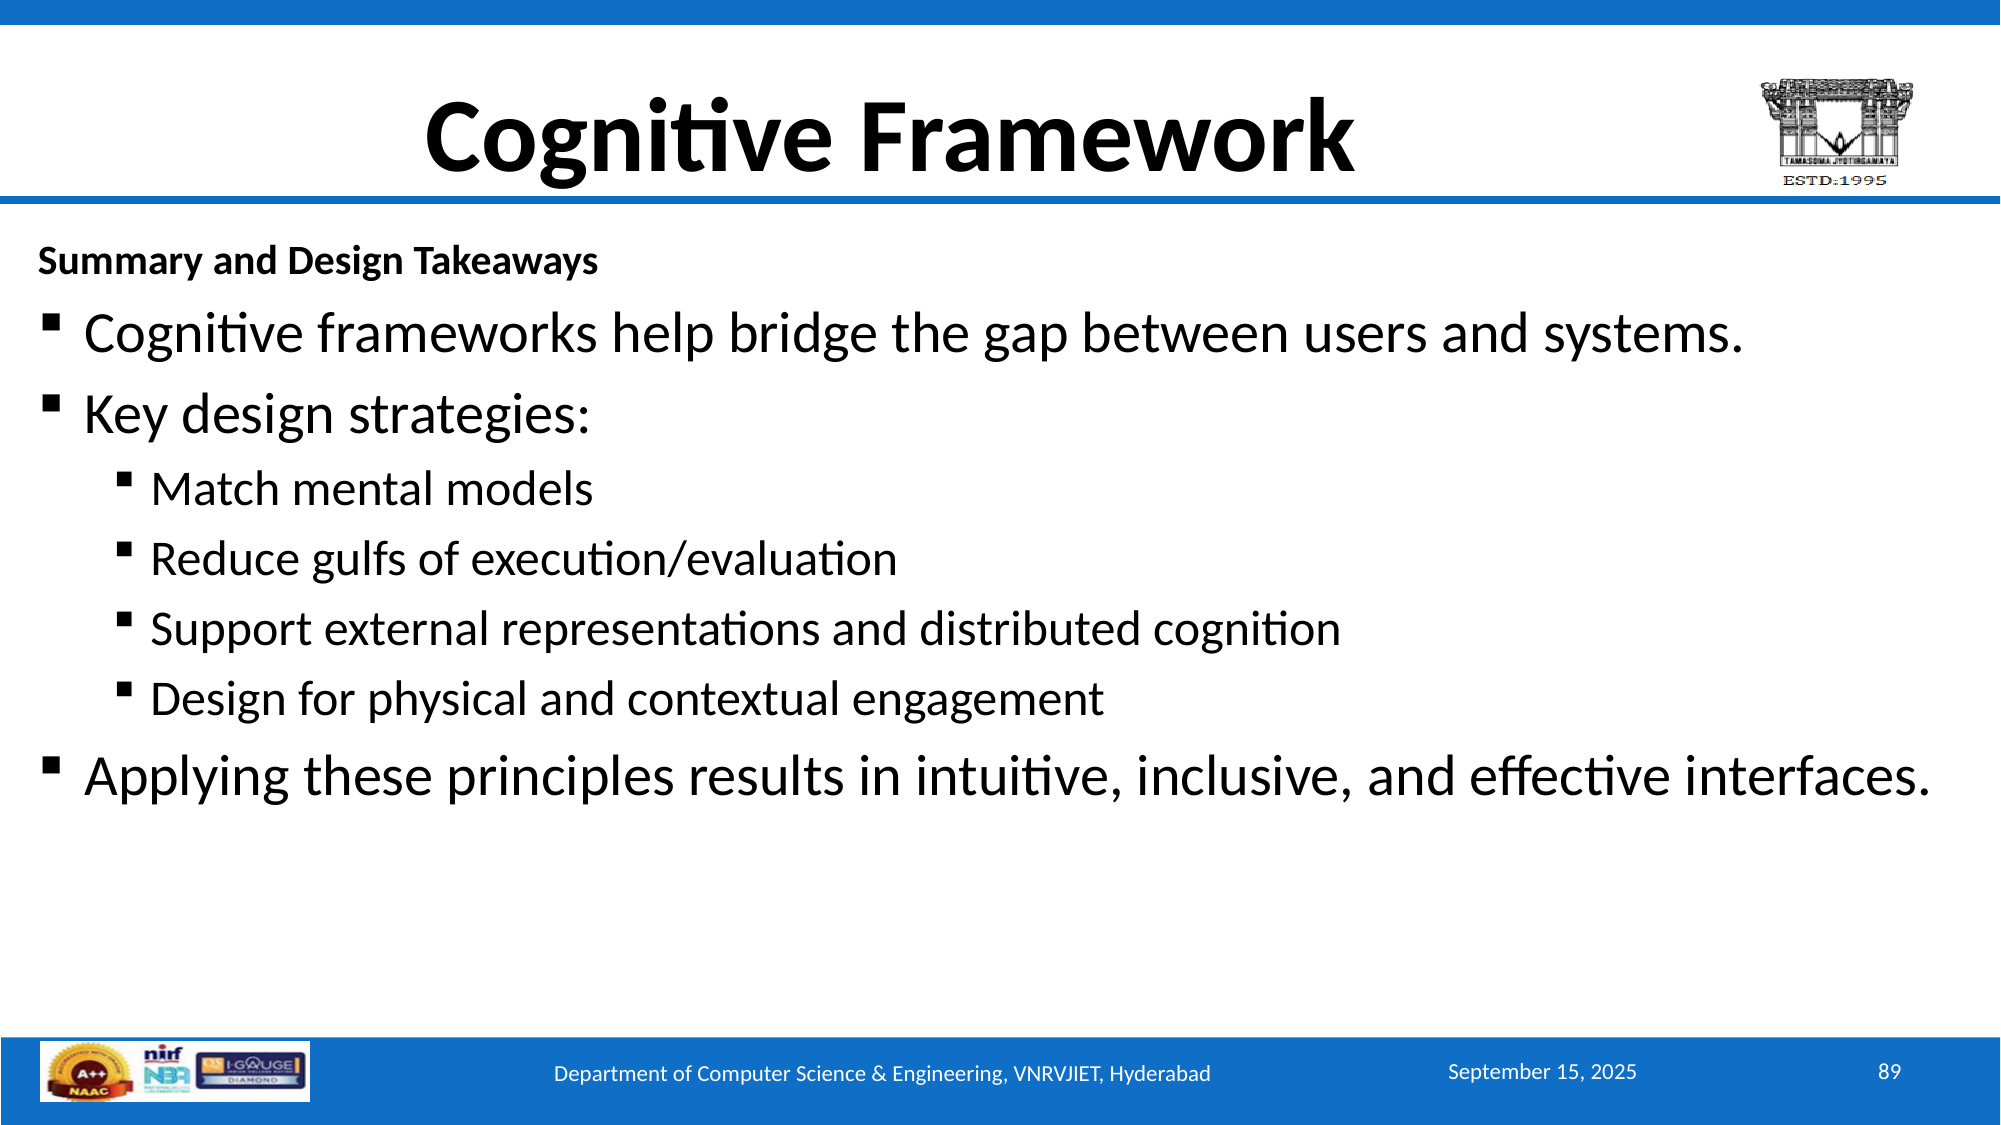

# Cognitive Framework
Summary and Design Takeaways
Cognitive frameworks help bridge the gap between users and systems.
Key design strategies:
Match mental models
Reduce gulfs of execution/evaluation
Support external representations and distributed cognition
Design for physical and contextual engagement
Applying these principles results in intuitive, inclusive, and effective interfaces.

September 15, 2025
89
Department of Computer Science & Engineering, VNRVJIET, Hyderabad